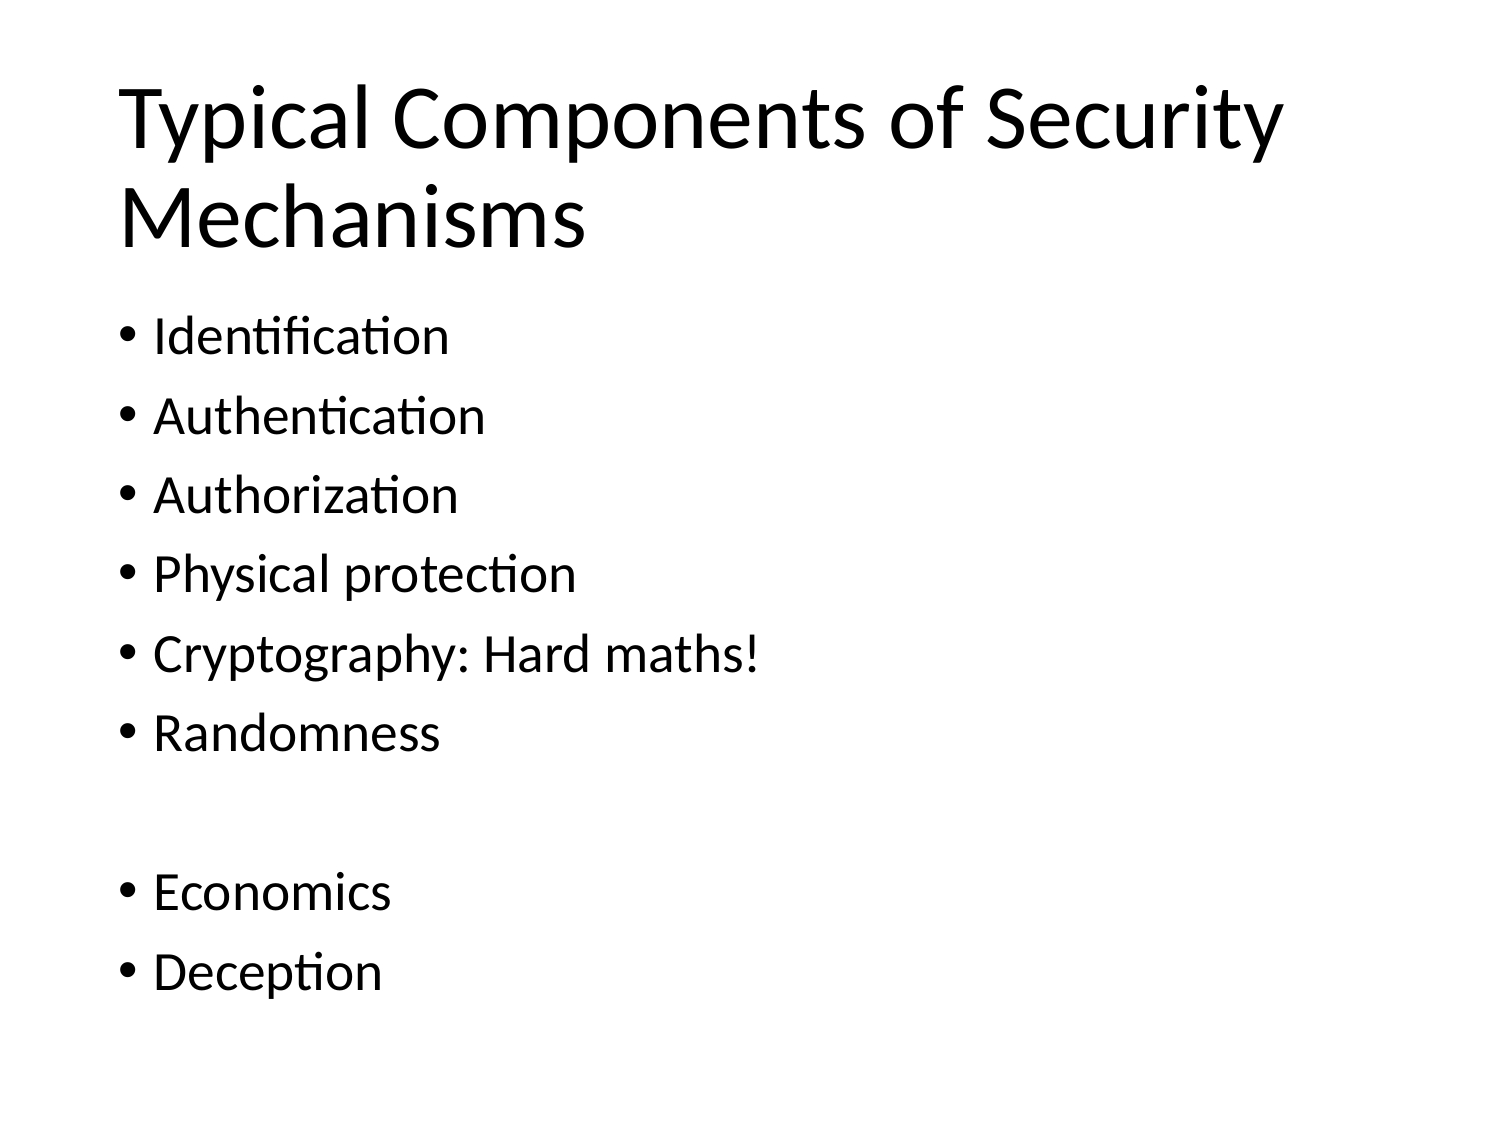

# Typical Components of Security Mechanisms
Identification
Authentication
Authorization
Physical protection
Cryptography: Hard maths!
Randomness

Economics
Deception